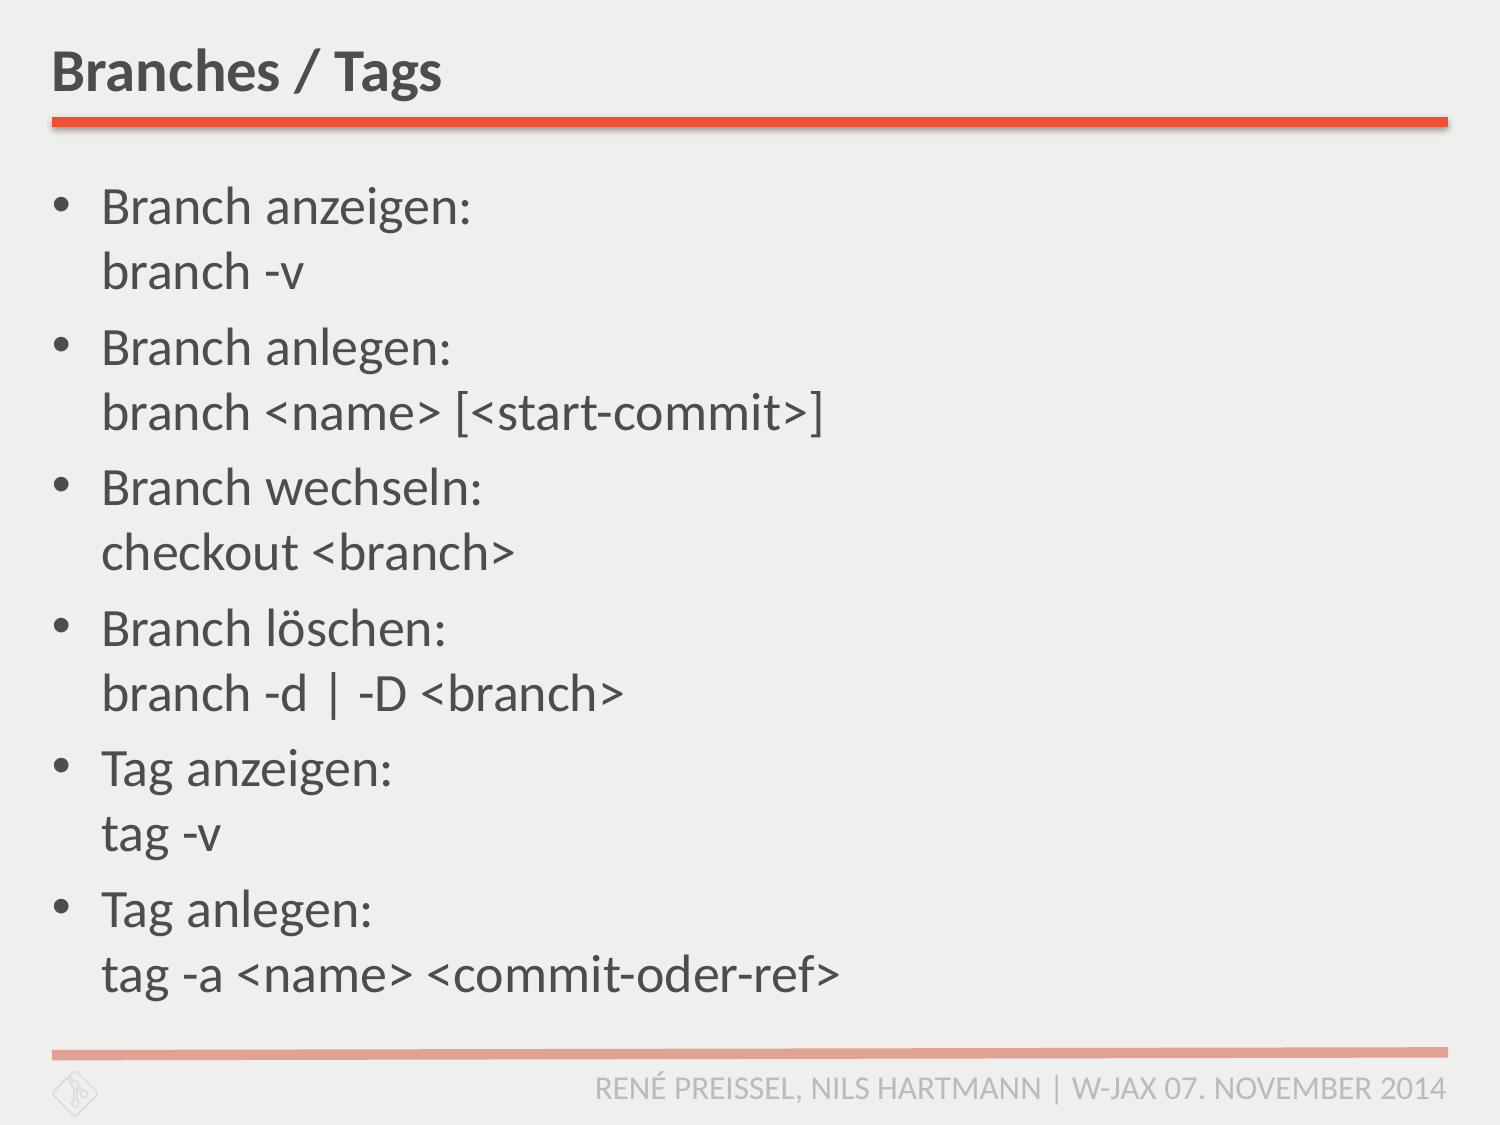

# Branches / Tags
Branch anzeigen:
branch -v
Branch anlegen:
branch <name> [<start-commit>]
Branch wechseln:
checkout <branch>
Branch löschen:
branch -d | -D <branch>
Tag anzeigen:
tag -v
Tag anlegen:
tag -a <name> <commit-oder-ref>